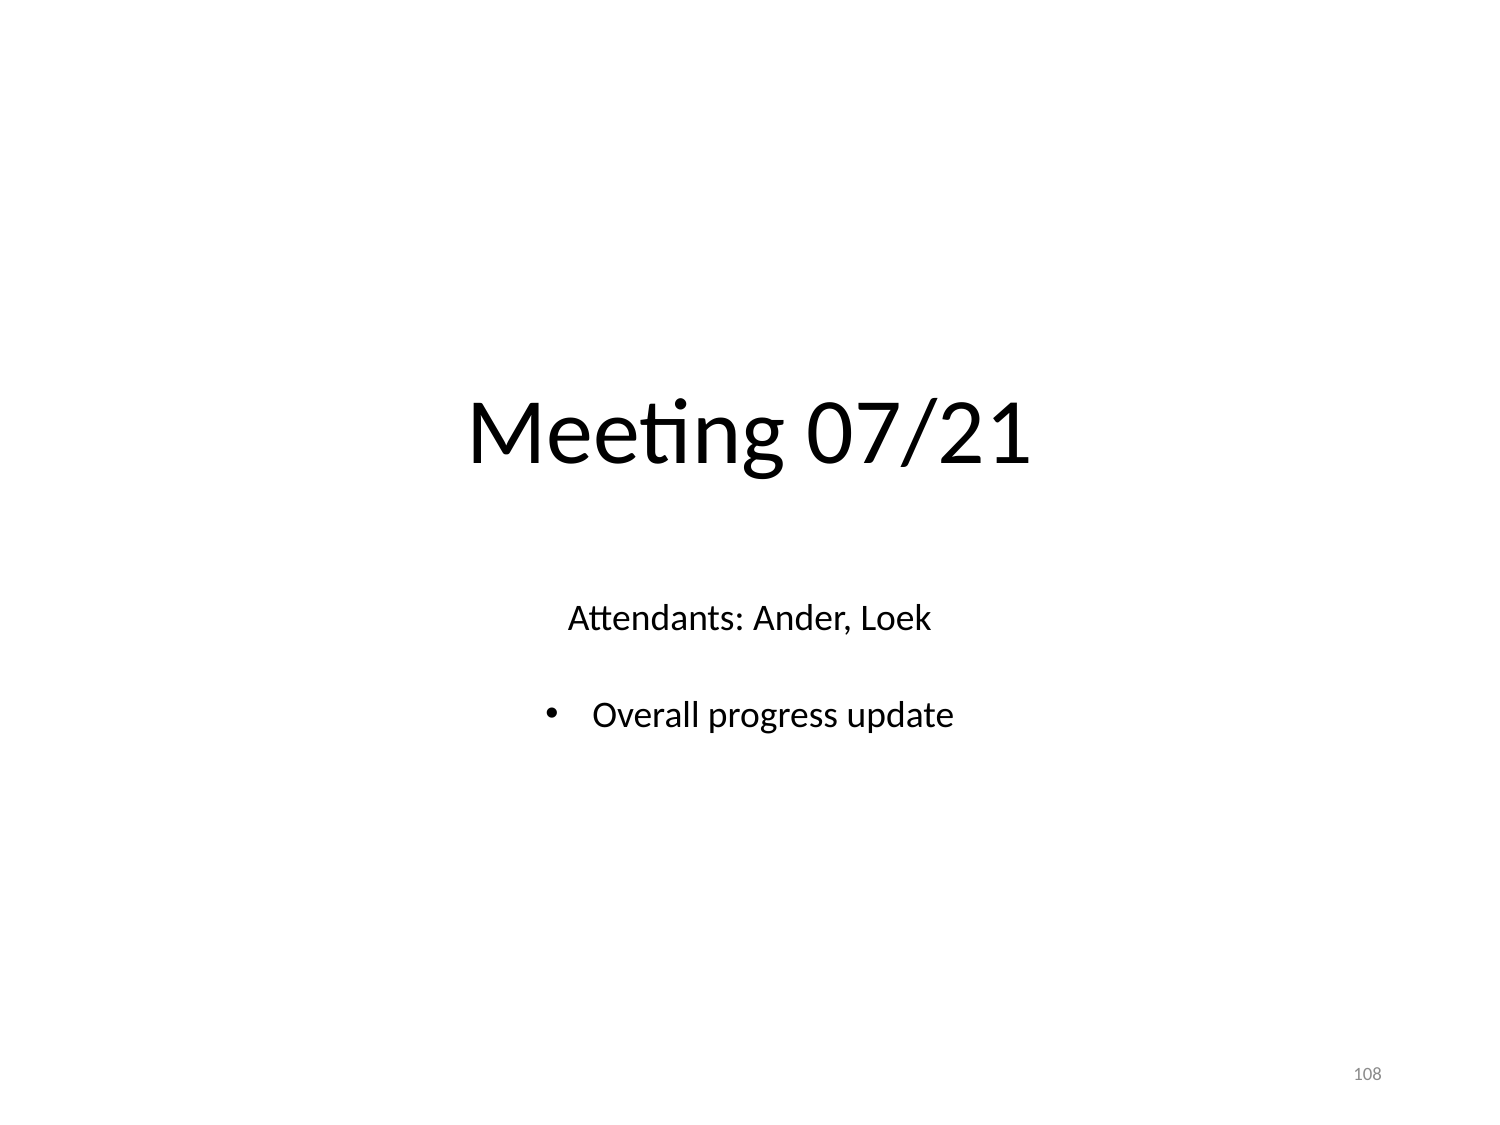

# Meeting 07/21
Attendants: Ander, Loek

Overall progress update
108